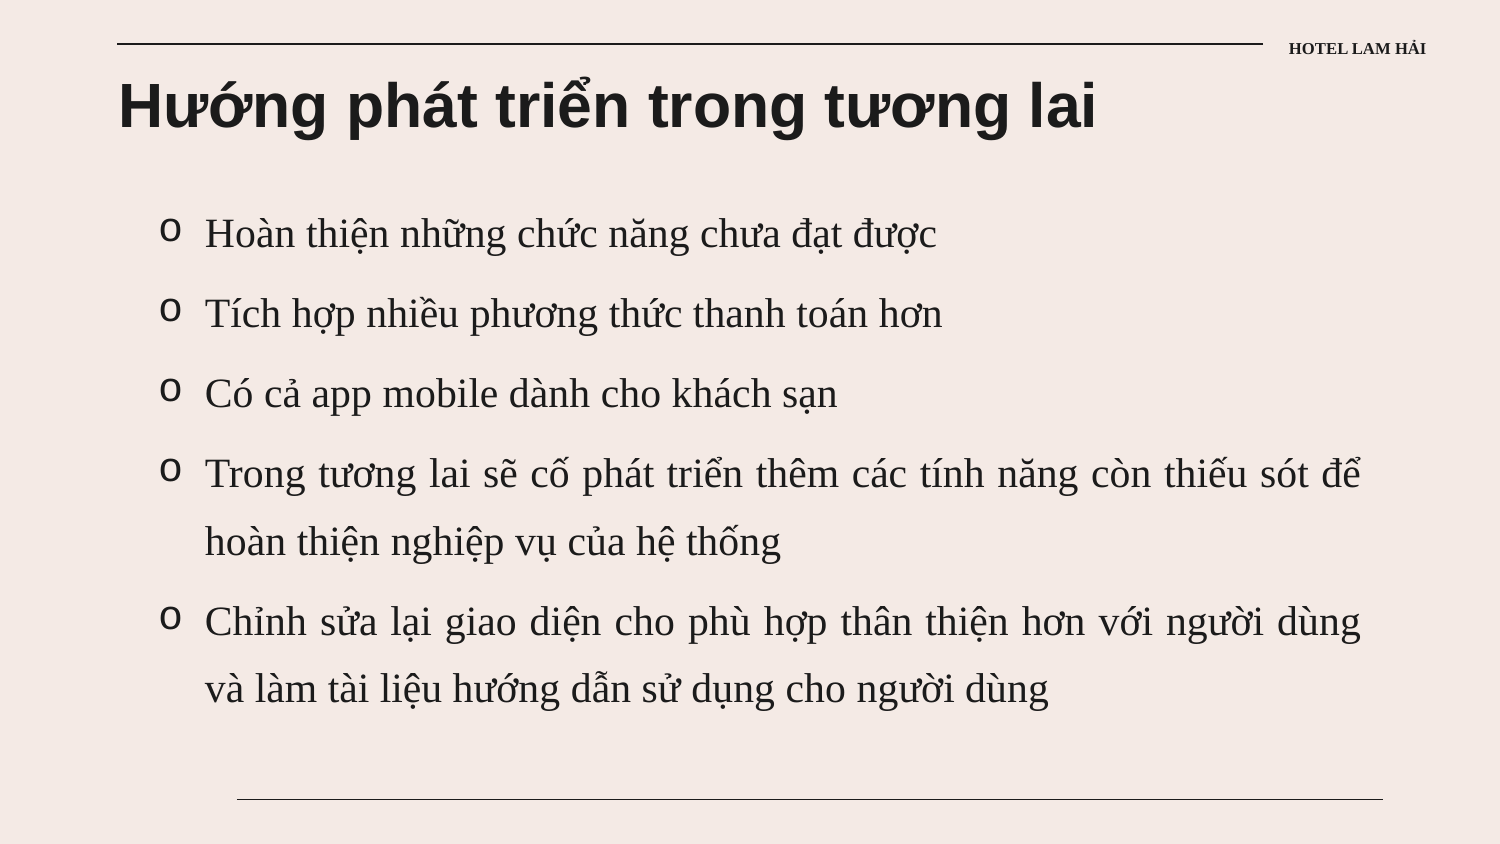

HOTEL LAM HẢI
# Hướng phát triển trong tương lai
Hoàn thiện những chức năng chưa đạt được
Tích hợp nhiều phương thức thanh toán hơn
Có cả app mobile dành cho khách sạn
Trong tương lai sẽ cố phát triển thêm các tính năng còn thiếu sót để hoàn thiện nghiệp vụ của hệ thống
Chỉnh sửa lại giao diện cho phù hợp thân thiện hơn với người dùng và làm tài liệu hướng dẫn sử dụng cho người dùng